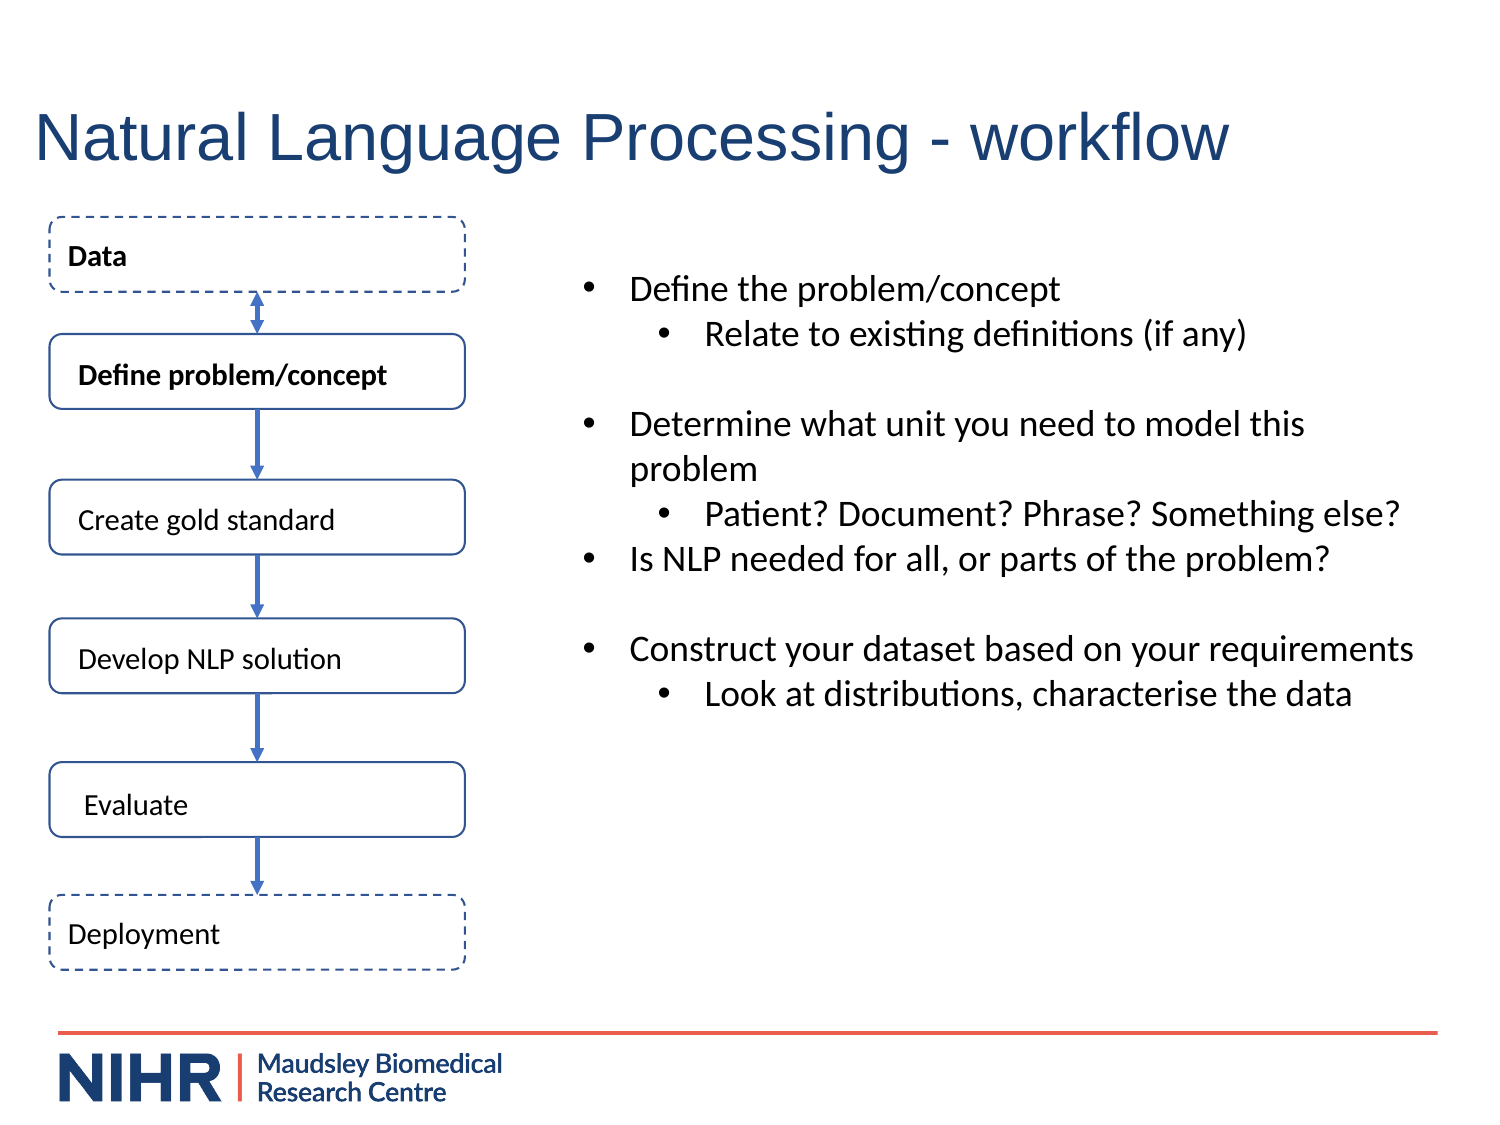

# Natural Language Processing - workflow
Data
Define the problem/concept
Relate to existing definitions (if any)

Determine what unit you need to model this problem
Patient? Document? Phrase? Something else?
Is NLP needed for all, or parts of the problem?

Construct your dataset based on your requirements
Look at distributions, characterise the data

Define problem/concept

Create gold standard

Develop NLP solution

Evaluate
Deployment